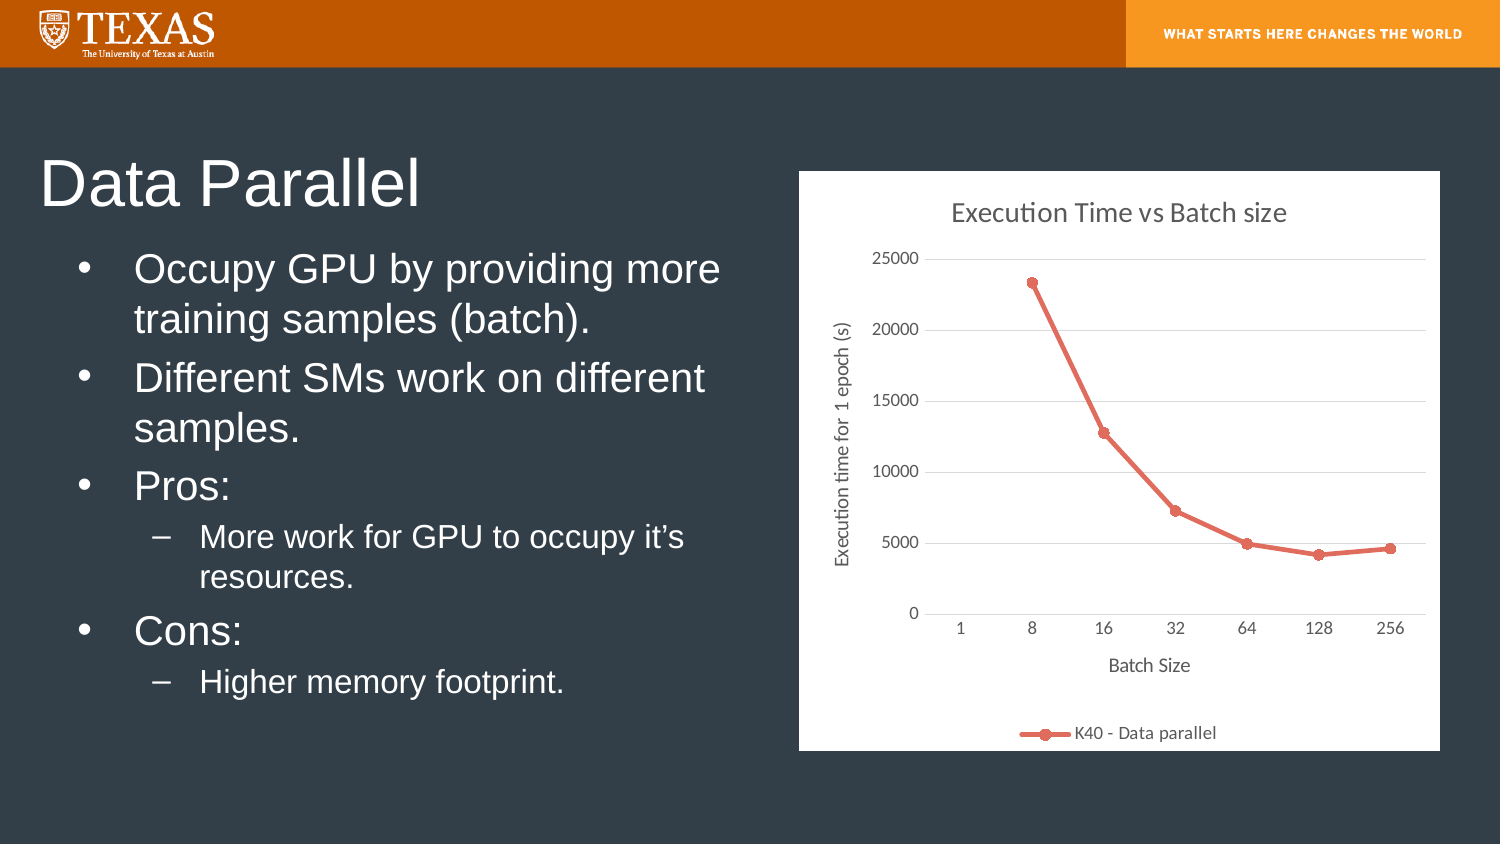

# Data Parallel

### Chart: Execution Time vs Batch size

| Category |  |
|---|---|
| 1 | None |
| 8 | 23358.55850250001 |
| 16 | 12792.019196250005 |
| 32 | 7295.664847499999 |
| 64 | 4979.63573625 |
| 128 | 4205.018906250001 |
| 256 | 4645.568437499999 |
Occupy GPU by providing more training samples (batch).
Different SMs work on different samples.
Pros:
More work for GPU to occupy it’s resources.
Cons:
Higher memory footprint.